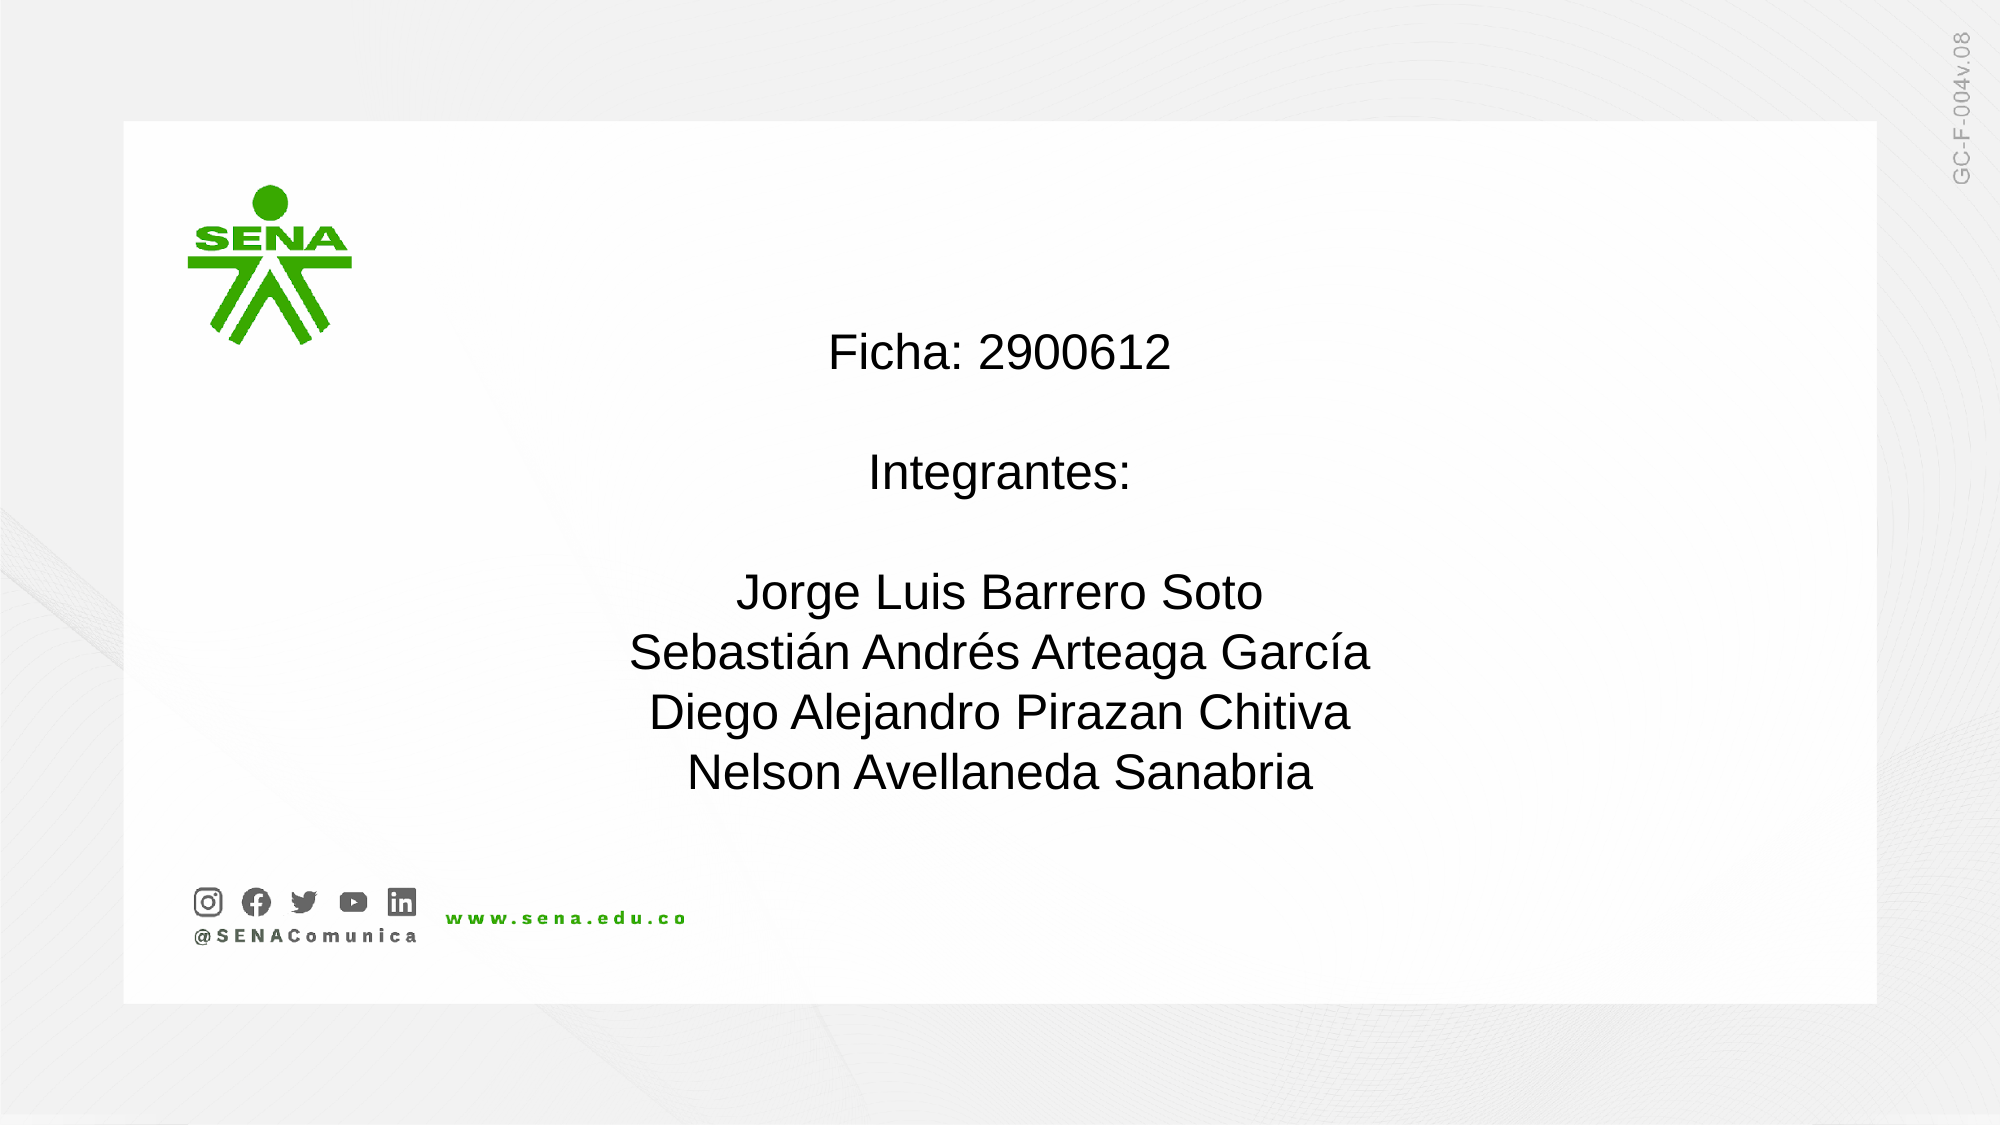

Ficha: 2900612

Integrantes:

Jorge Luis Barrero Soto
Sebastián Andrés Arteaga García
Diego Alejandro Pirazan Chitiva
Nelson Avellaneda Sanabria